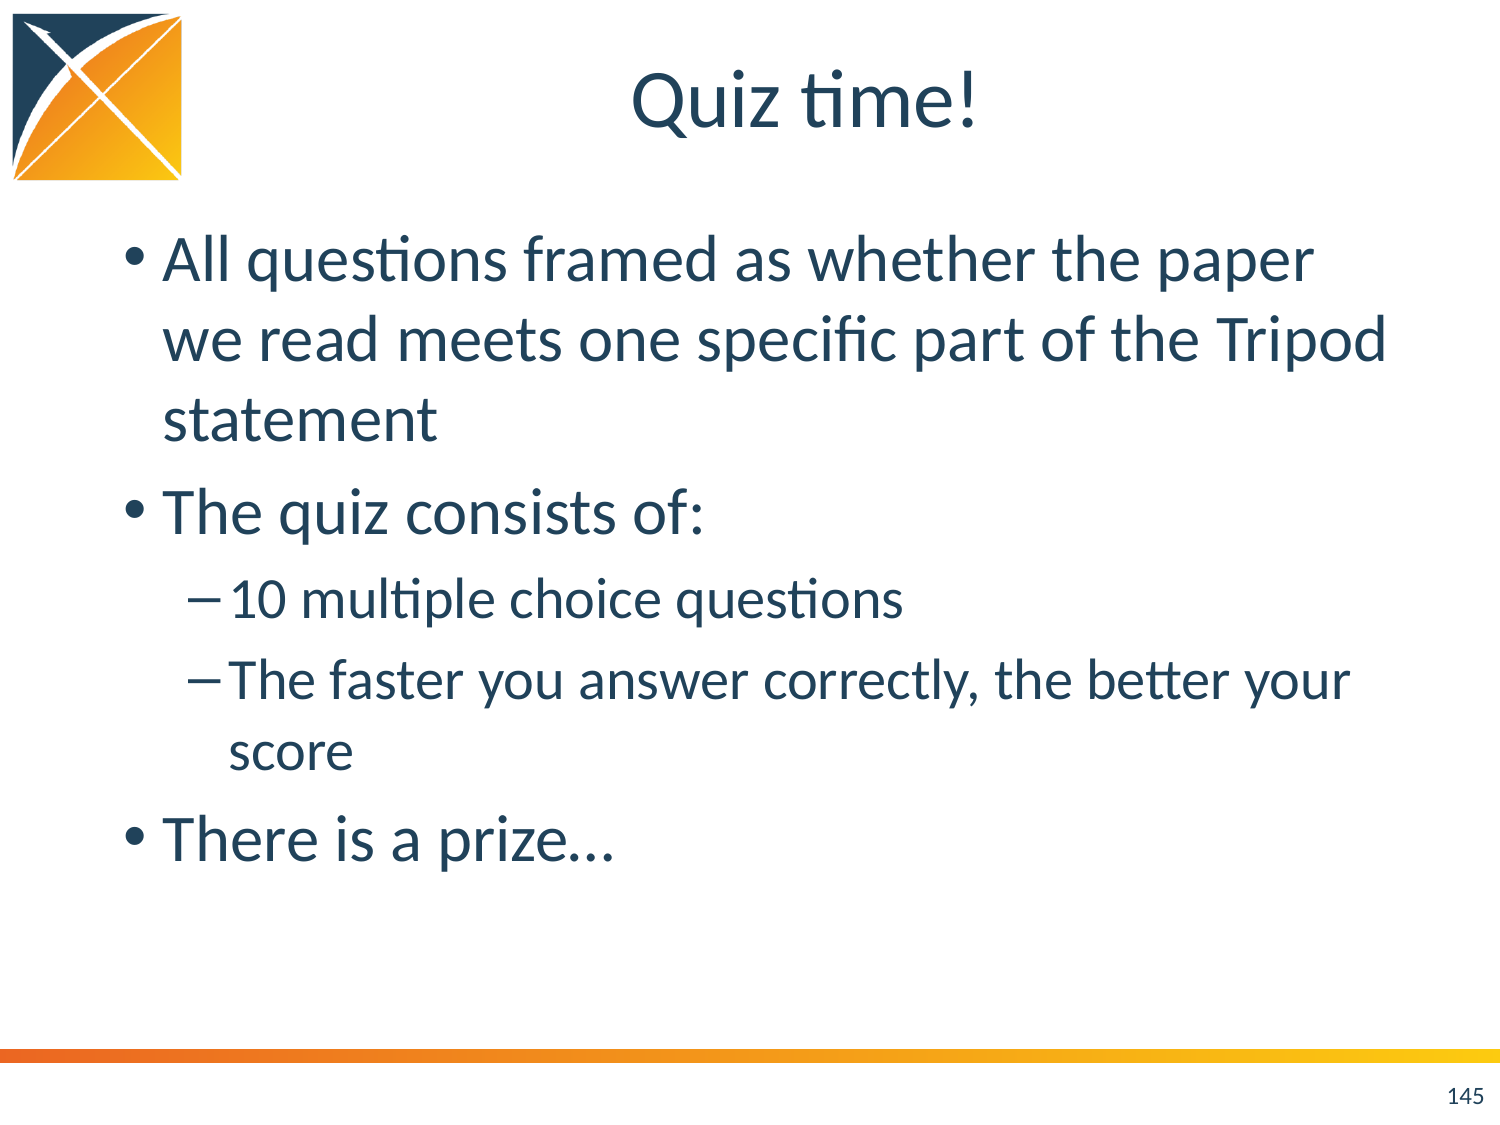

# Quiz time!
All questions framed as whether the paper we read meets one specific part of the Tripod statement
The quiz consists of:
10 multiple choice questions
The faster you answer correctly, the better your score
There is a prize…
145